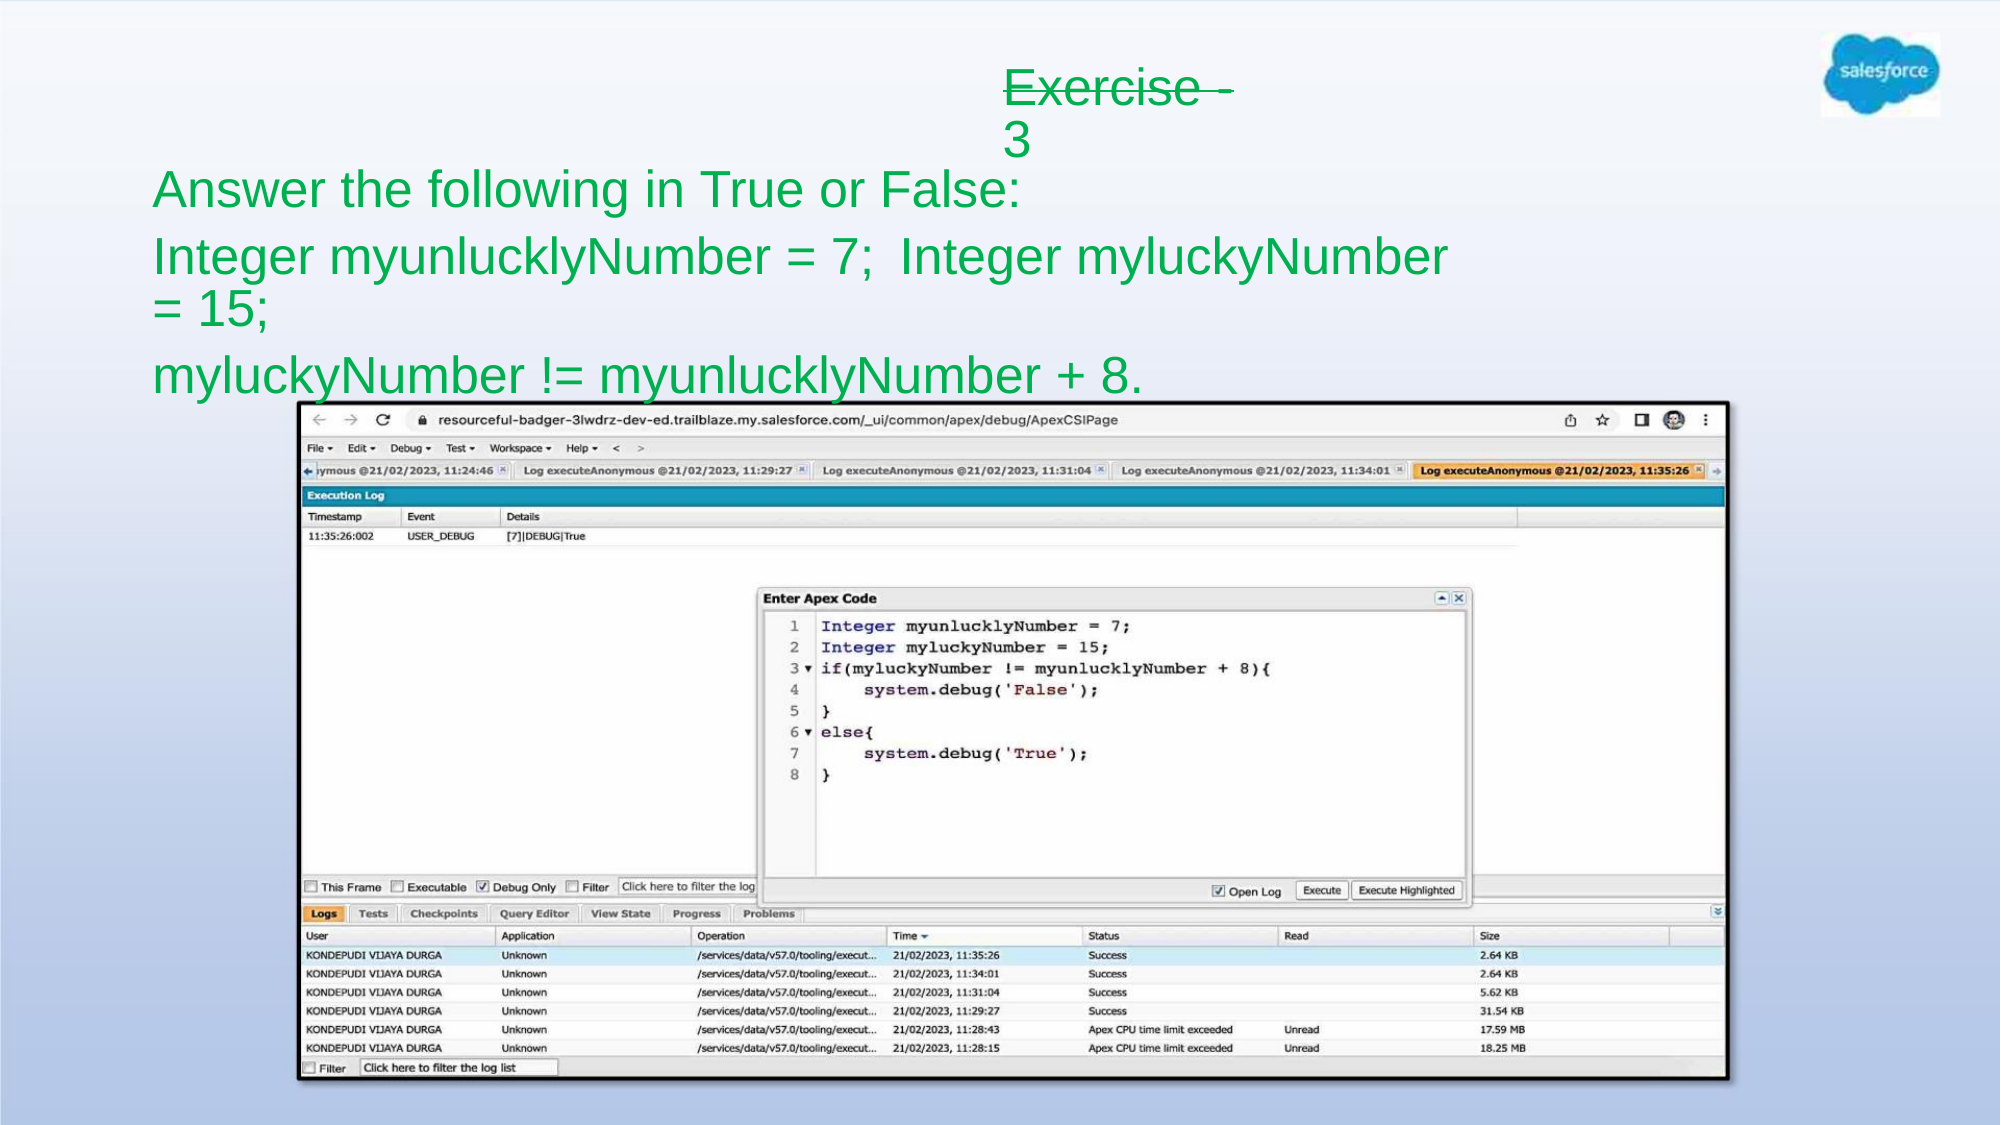

Exercise - 3
Answer the following in True or False:
Integer myunlucklyNumber = 7; Integer myluckyNumber = 15;
myluckyNumber != myunlucklyNumber + 8.